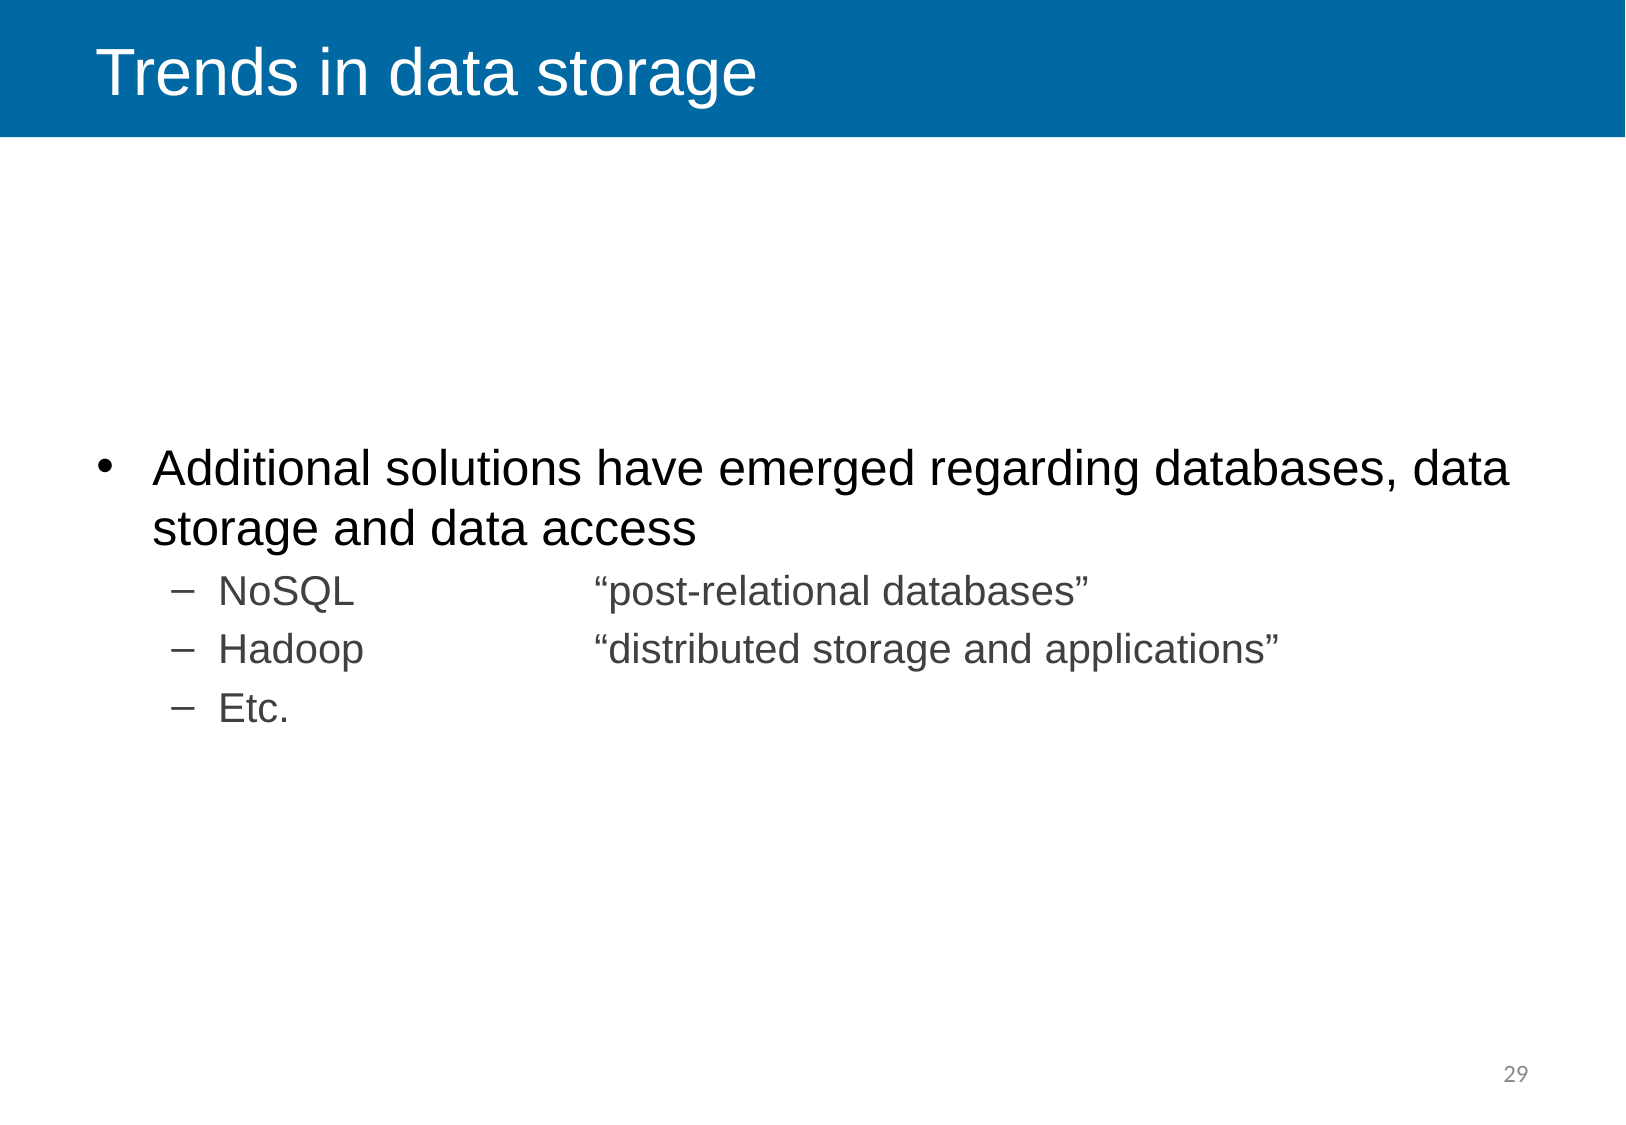

# Trends in data storage
Additional solutions have emerged regarding databases, data storage and data access
NoSQL 	“post-relational databases”
Hadoop	“distributed storage and applications”
Etc.
29